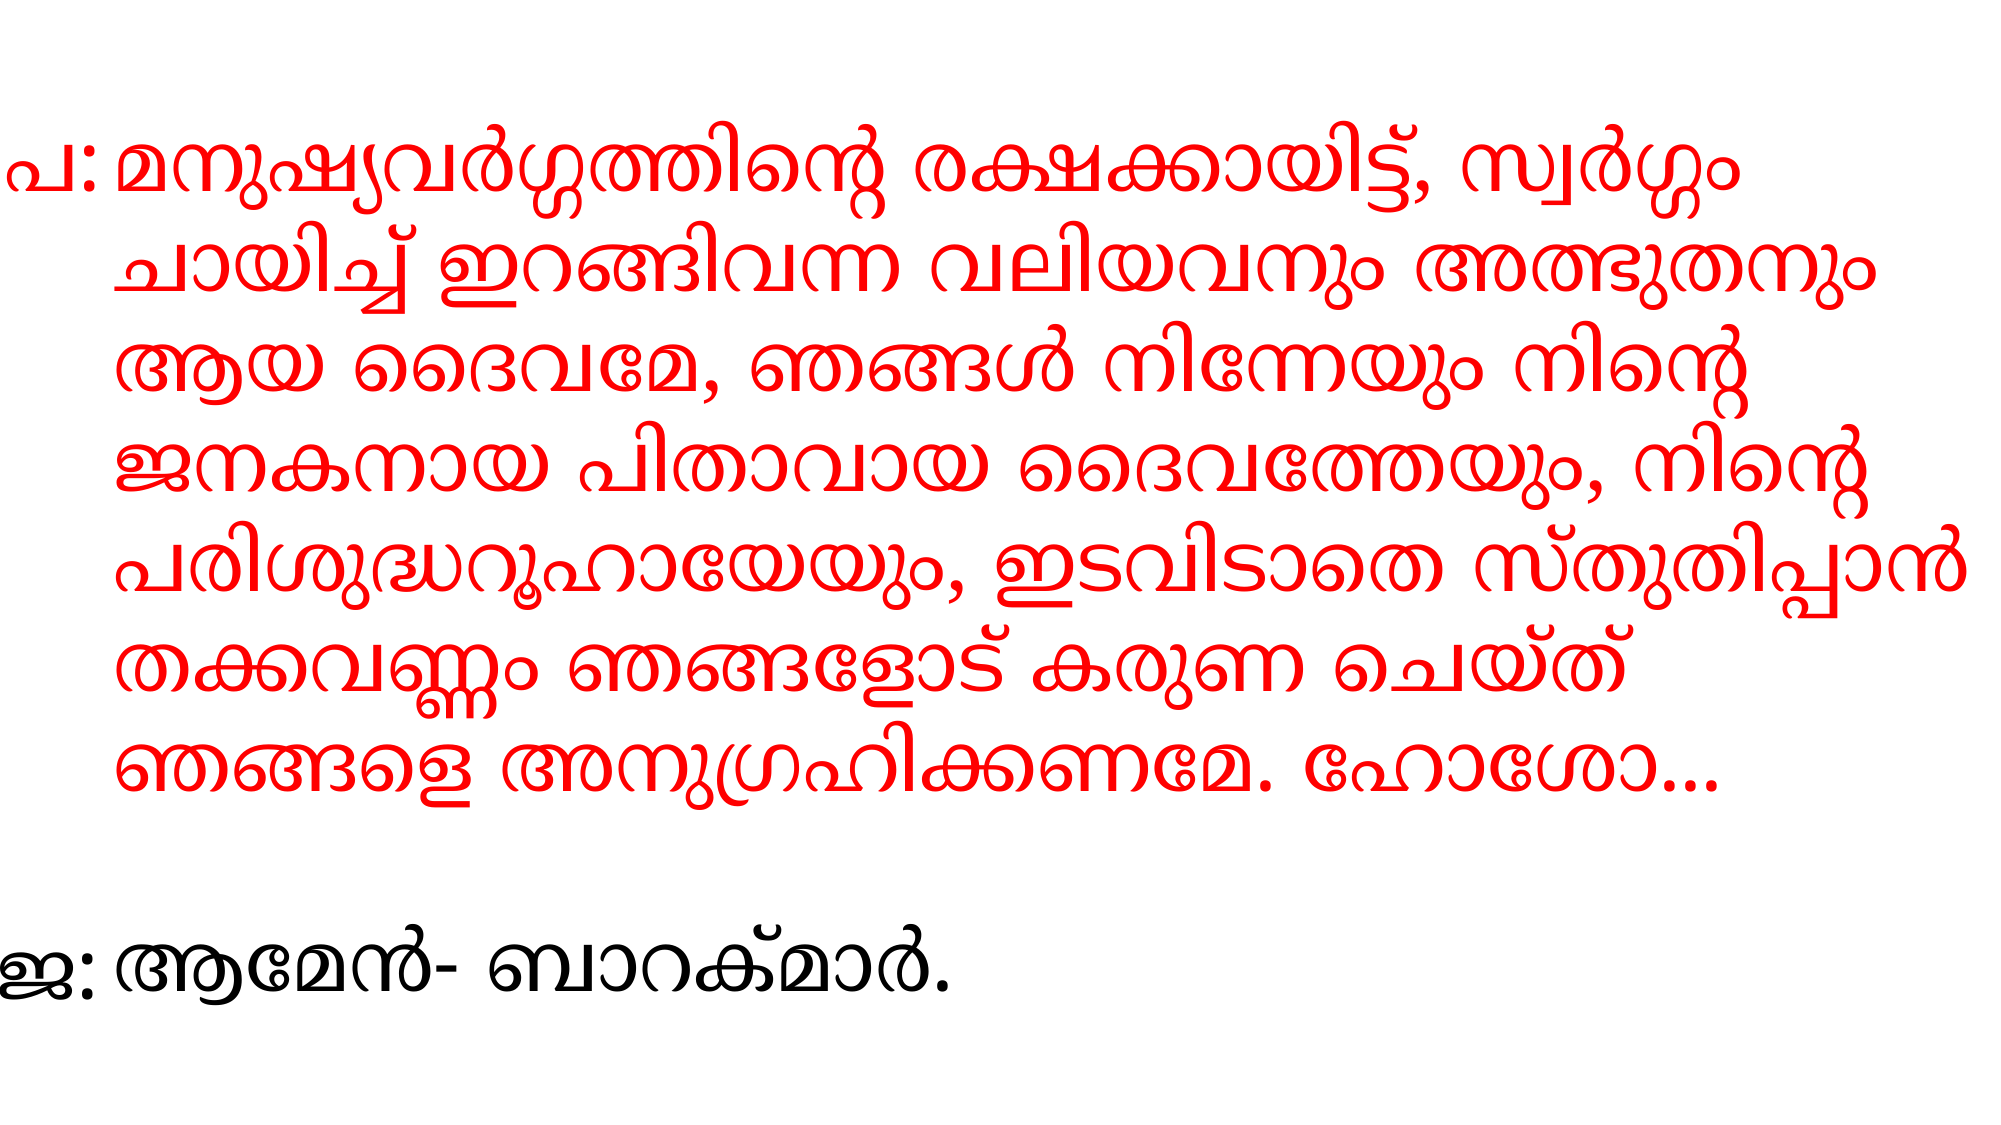

പ:
മനുഷ്യവര്‍ഗ്ഗത്തിന്‍റെ രക്ഷക്കായിട്ട്, സ്വര്‍ഗ്ഗം ചായിച്ച് ഇറങ്ങിവന്ന വലിയവനും അത്ഭുതനും ആയ ദൈവമേ, ഞങ്ങള്‍ നിന്നേയും നിന്‍റെ ജനകനായ പിതാവായ ദൈവത്തേയും, നിന്‍റെ പരിശുദ്ധറൂഹായേയും, ഇടവിടാതെ സ്തുതിപ്പാന്‍ തക്കവണ്ണം ഞങ്ങളോട് കരുണ ചെയ്ത് ഞങ്ങളെ അനുഗ്രഹിക്കണമേ. ഹോശോ...

ആമേന്‍- ബാറക്മാര്‍.

ജ: